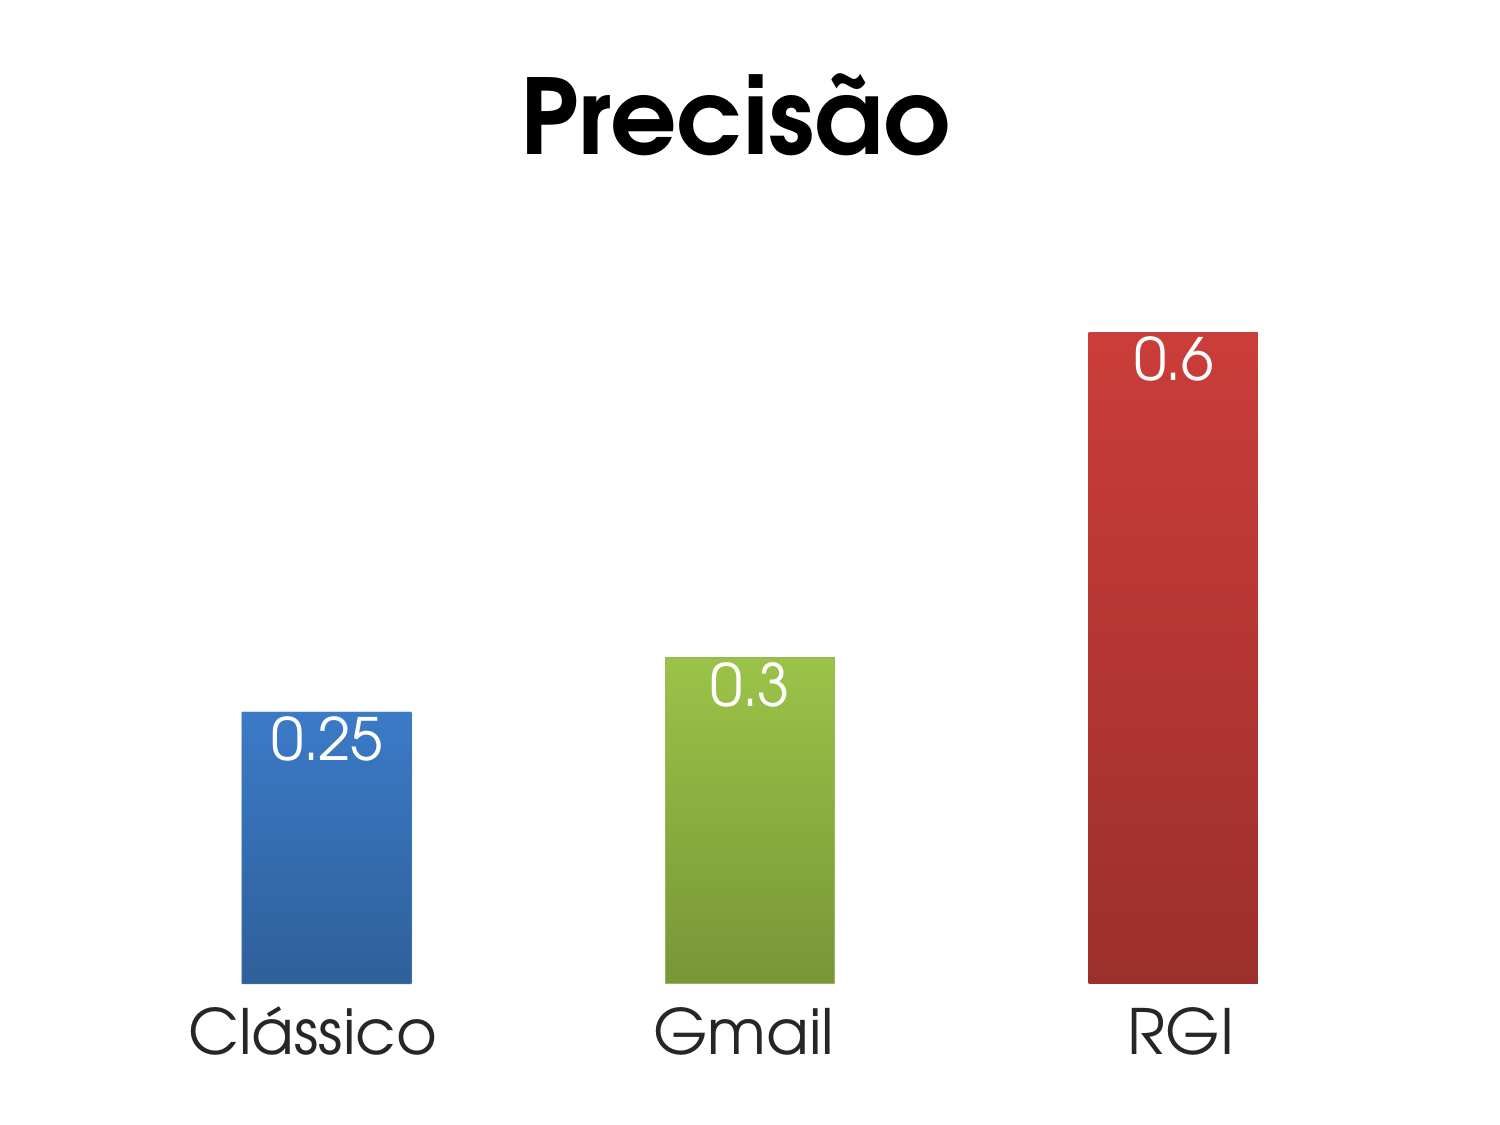

Precisão

### Chart

| Category | Precisão |
|---|---|
| Clássico | 0.25 |
| Gmail | 0.30000000000000004 |
| RGI | 0.6000000000000001 |
Clássico
Gmail
RGI